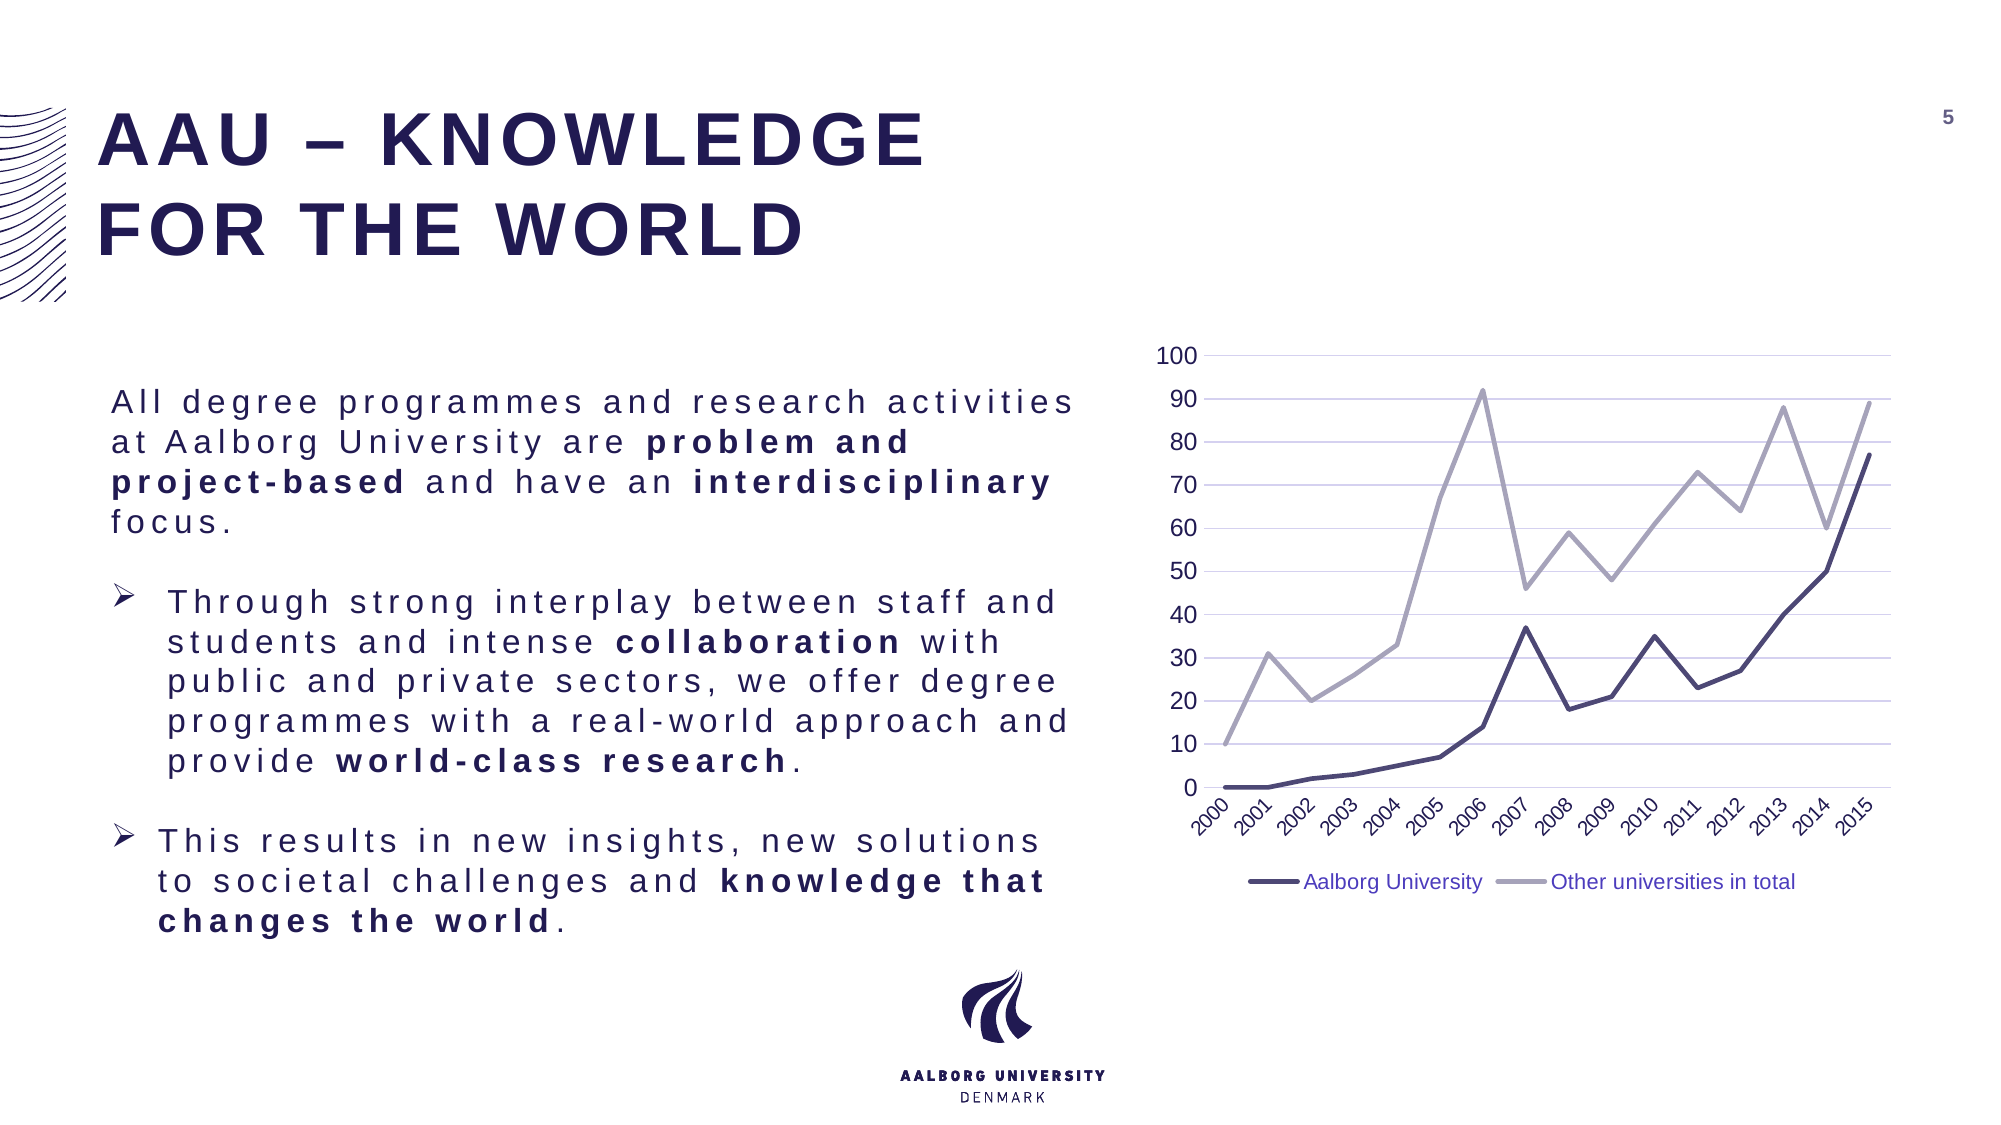

# AAU – KNOWLEDGE FOR THE WORLD
5

### Chart

| Category | Aalborg University | Other universities in total |
|---|---|---|
| 2000 | 0.0 | 10.0 |
| 2001 | 0.0 | 31.0 |
| 2002 | 2.0 | 20.0 |
| 2003 | 3.0 | 26.0 |
| 2004 | 5.0 | 33.0 |
| 2005 | 7.0 | 67.0 |
| 2006 | 14.0 | 92.0 |
| 2007 | 37.0 | 46.0 |
| 2008 | 18.0 | 59.0 |
| 2009 | 21.0 | 48.0 |
| 2010 | 35.0 | 61.0 |
| 2011 | 23.0 | 73.0 |
| 2012 | 27.0 | 64.0 |
| 2013 | 40.0 | 88.0 |
| 2014 | 50.0 | 60.0 |
| 2015 | 77.0 | 89.0 |
All degree programmes and research activities at Aalborg University are problem and project-based and have an interdisciplinary focus.

Through strong interplay between staff and students and intense collaboration with public and private sectors, we offer degree programmes with a real-world approach and provide world-class research.

This results in new insights, new solutions to societal challenges and knowledge that changes the world.